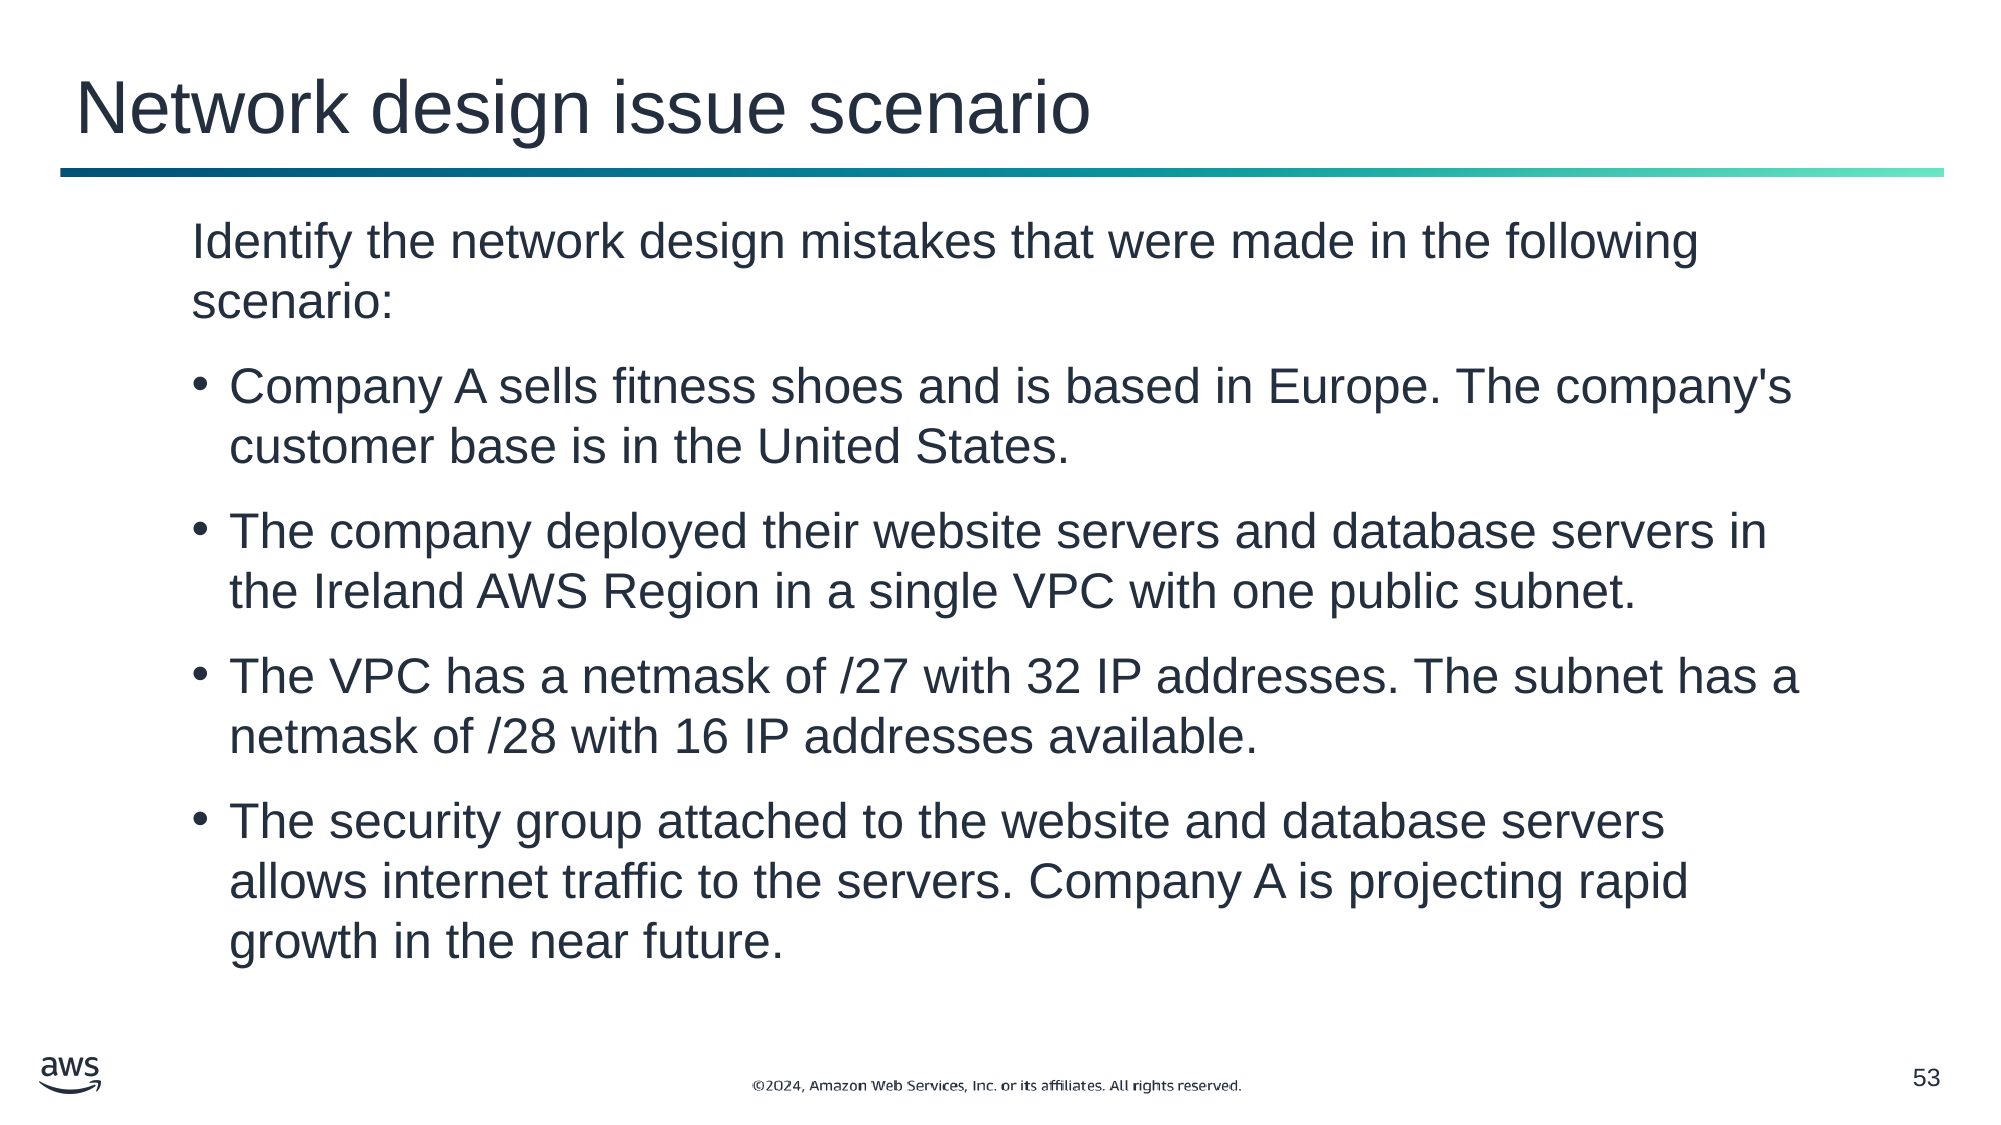

# Network design issue scenario
Identify the network design mistakes that were made in the following scenario:
Company A sells fitness shoes and is based in Europe. The company's customer base is in the United States.
The company deployed their website servers and database servers in the Ireland AWS Region in a single VPC with one public subnet.
The VPC has a netmask of /27 with 32 IP addresses. The subnet has a netmask of /28 with 16 IP addresses available.
The security group attached to the website and database servers allows internet traffic to the servers. Company A is projecting rapid growth in the near future.
53